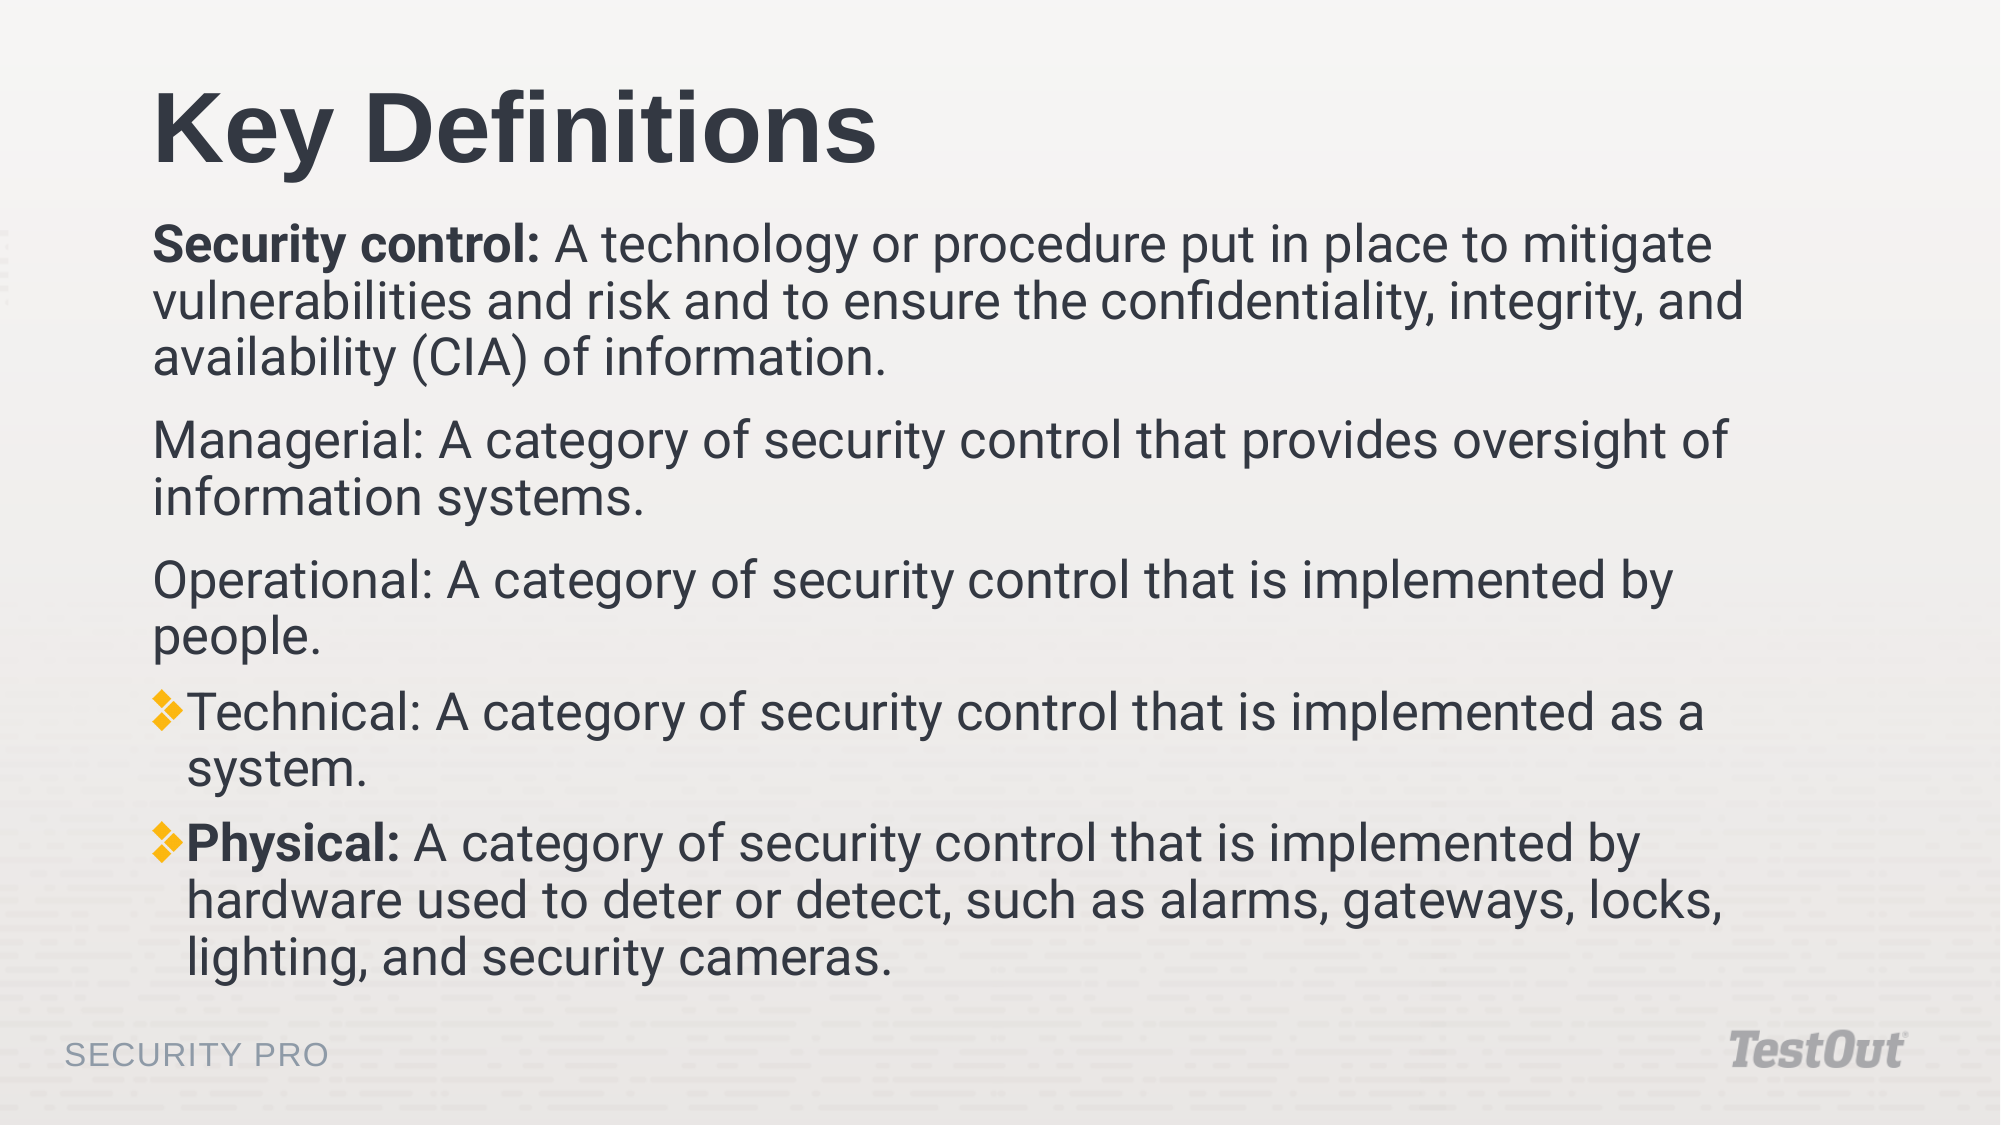

# Key Definitions
Security control: A technology or procedure put in place to mitigate vulnerabilities and risk and to ensure the confidentiality, integrity, and availability (CIA) of information.
Managerial: A category of security control that provides oversight of information systems.
Operational: A category of security control that is implemented by people.
Technical: A category of security control that is implemented as a system.
Physical: A category of security control that is implemented by hardware used to deter or detect, such as alarms, gateways, locks, lighting, and security cameras.
Security Pro